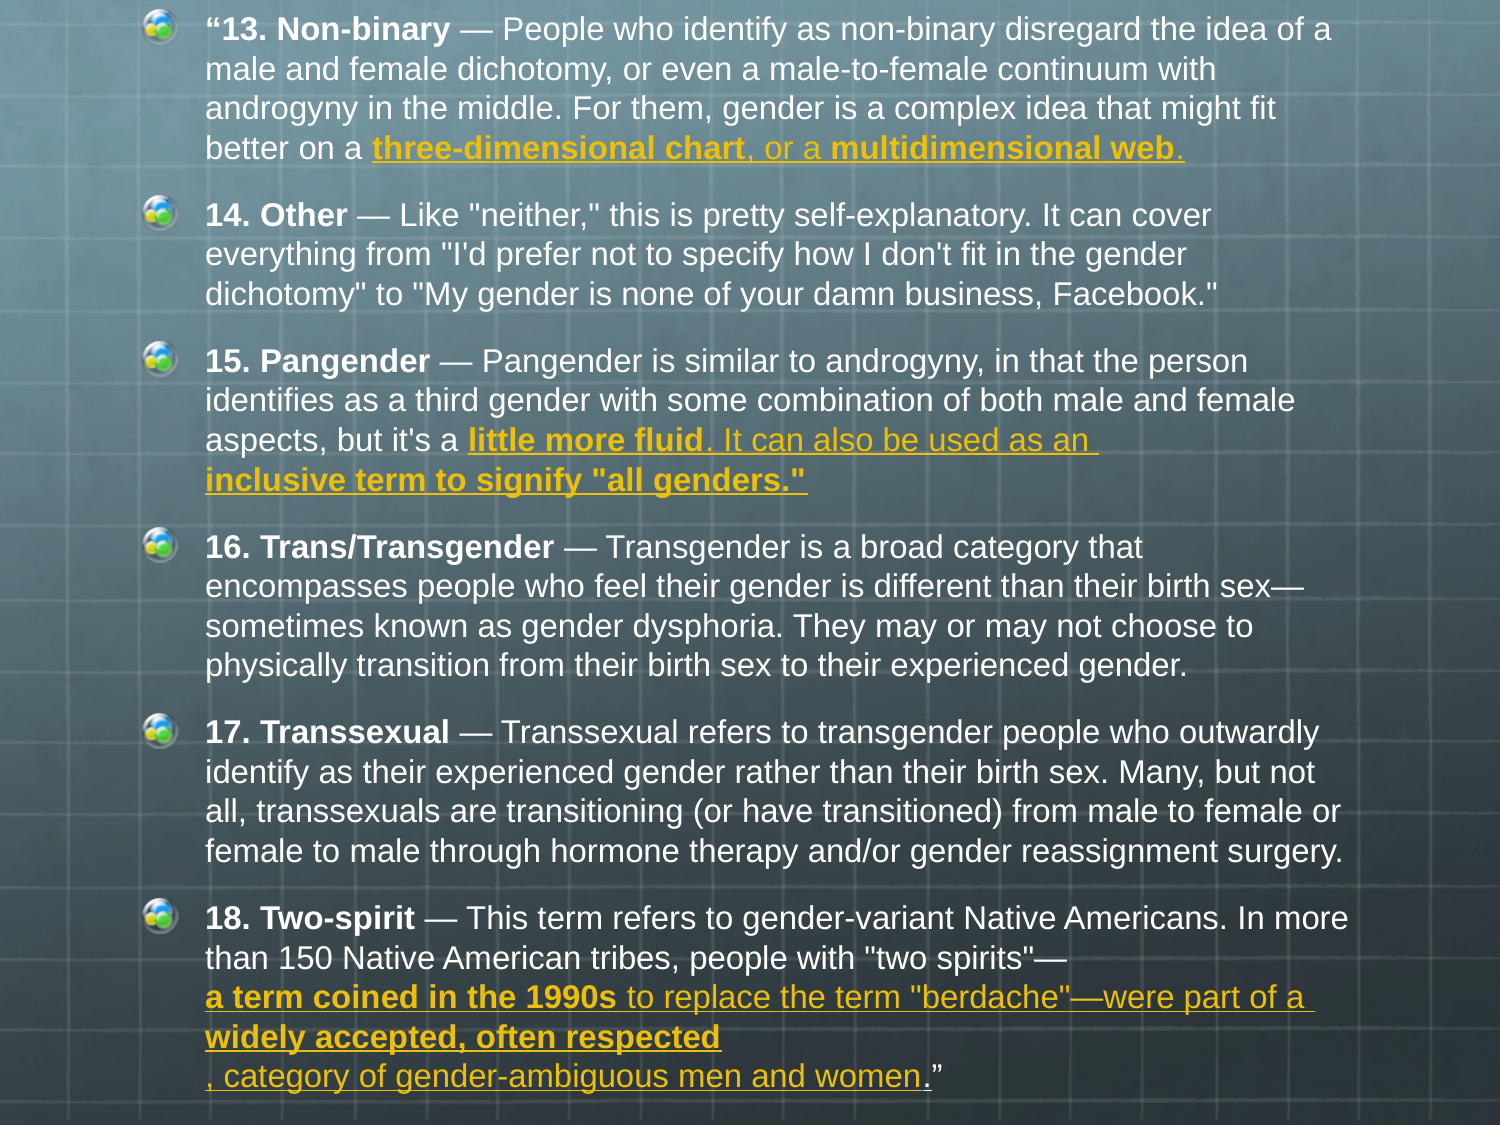

“13. Non-binary — People who identify as non-binary disregard the idea of a male and female dichotomy, or even a male-to-female continuum with androgyny in the middle. For them, gender is a complex idea that might fit better on a three-dimensional chart, or a multidimensional web.
14. Other — Like "neither," this is pretty self-explanatory. It can cover everything from "I'd prefer not to specify how I don't fit in the gender dichotomy" to "My gender is none of your damn business, Facebook."
15. Pangender — Pangender is similar to androgyny, in that the person identifies as a third gender with some combination of both male and female aspects, but it's a little more fluid. It can also be used as an inclusive term to signify "all genders."
16. Trans/Transgender — Transgender is a broad category that encompasses people who feel their gender is different than their birth sex—sometimes known as gender dysphoria. They may or may not choose to physically transition from their birth sex to their experienced gender.
17. Transsexual — Transsexual refers to transgender people who outwardly identify as their experienced gender rather than their birth sex. Many, but not all, transsexuals are transitioning (or have transitioned) from male to female or female to male through hormone therapy and/or gender reassignment surgery.
18. Two-spirit — This term refers to gender-variant Native Americans. In more than 150 Native American tribes, people with "two spirits"—a term coined in the 1990s to replace the term "berdache"—were part of a widely accepted, often respected, category of gender-ambiguous men and women.”
#